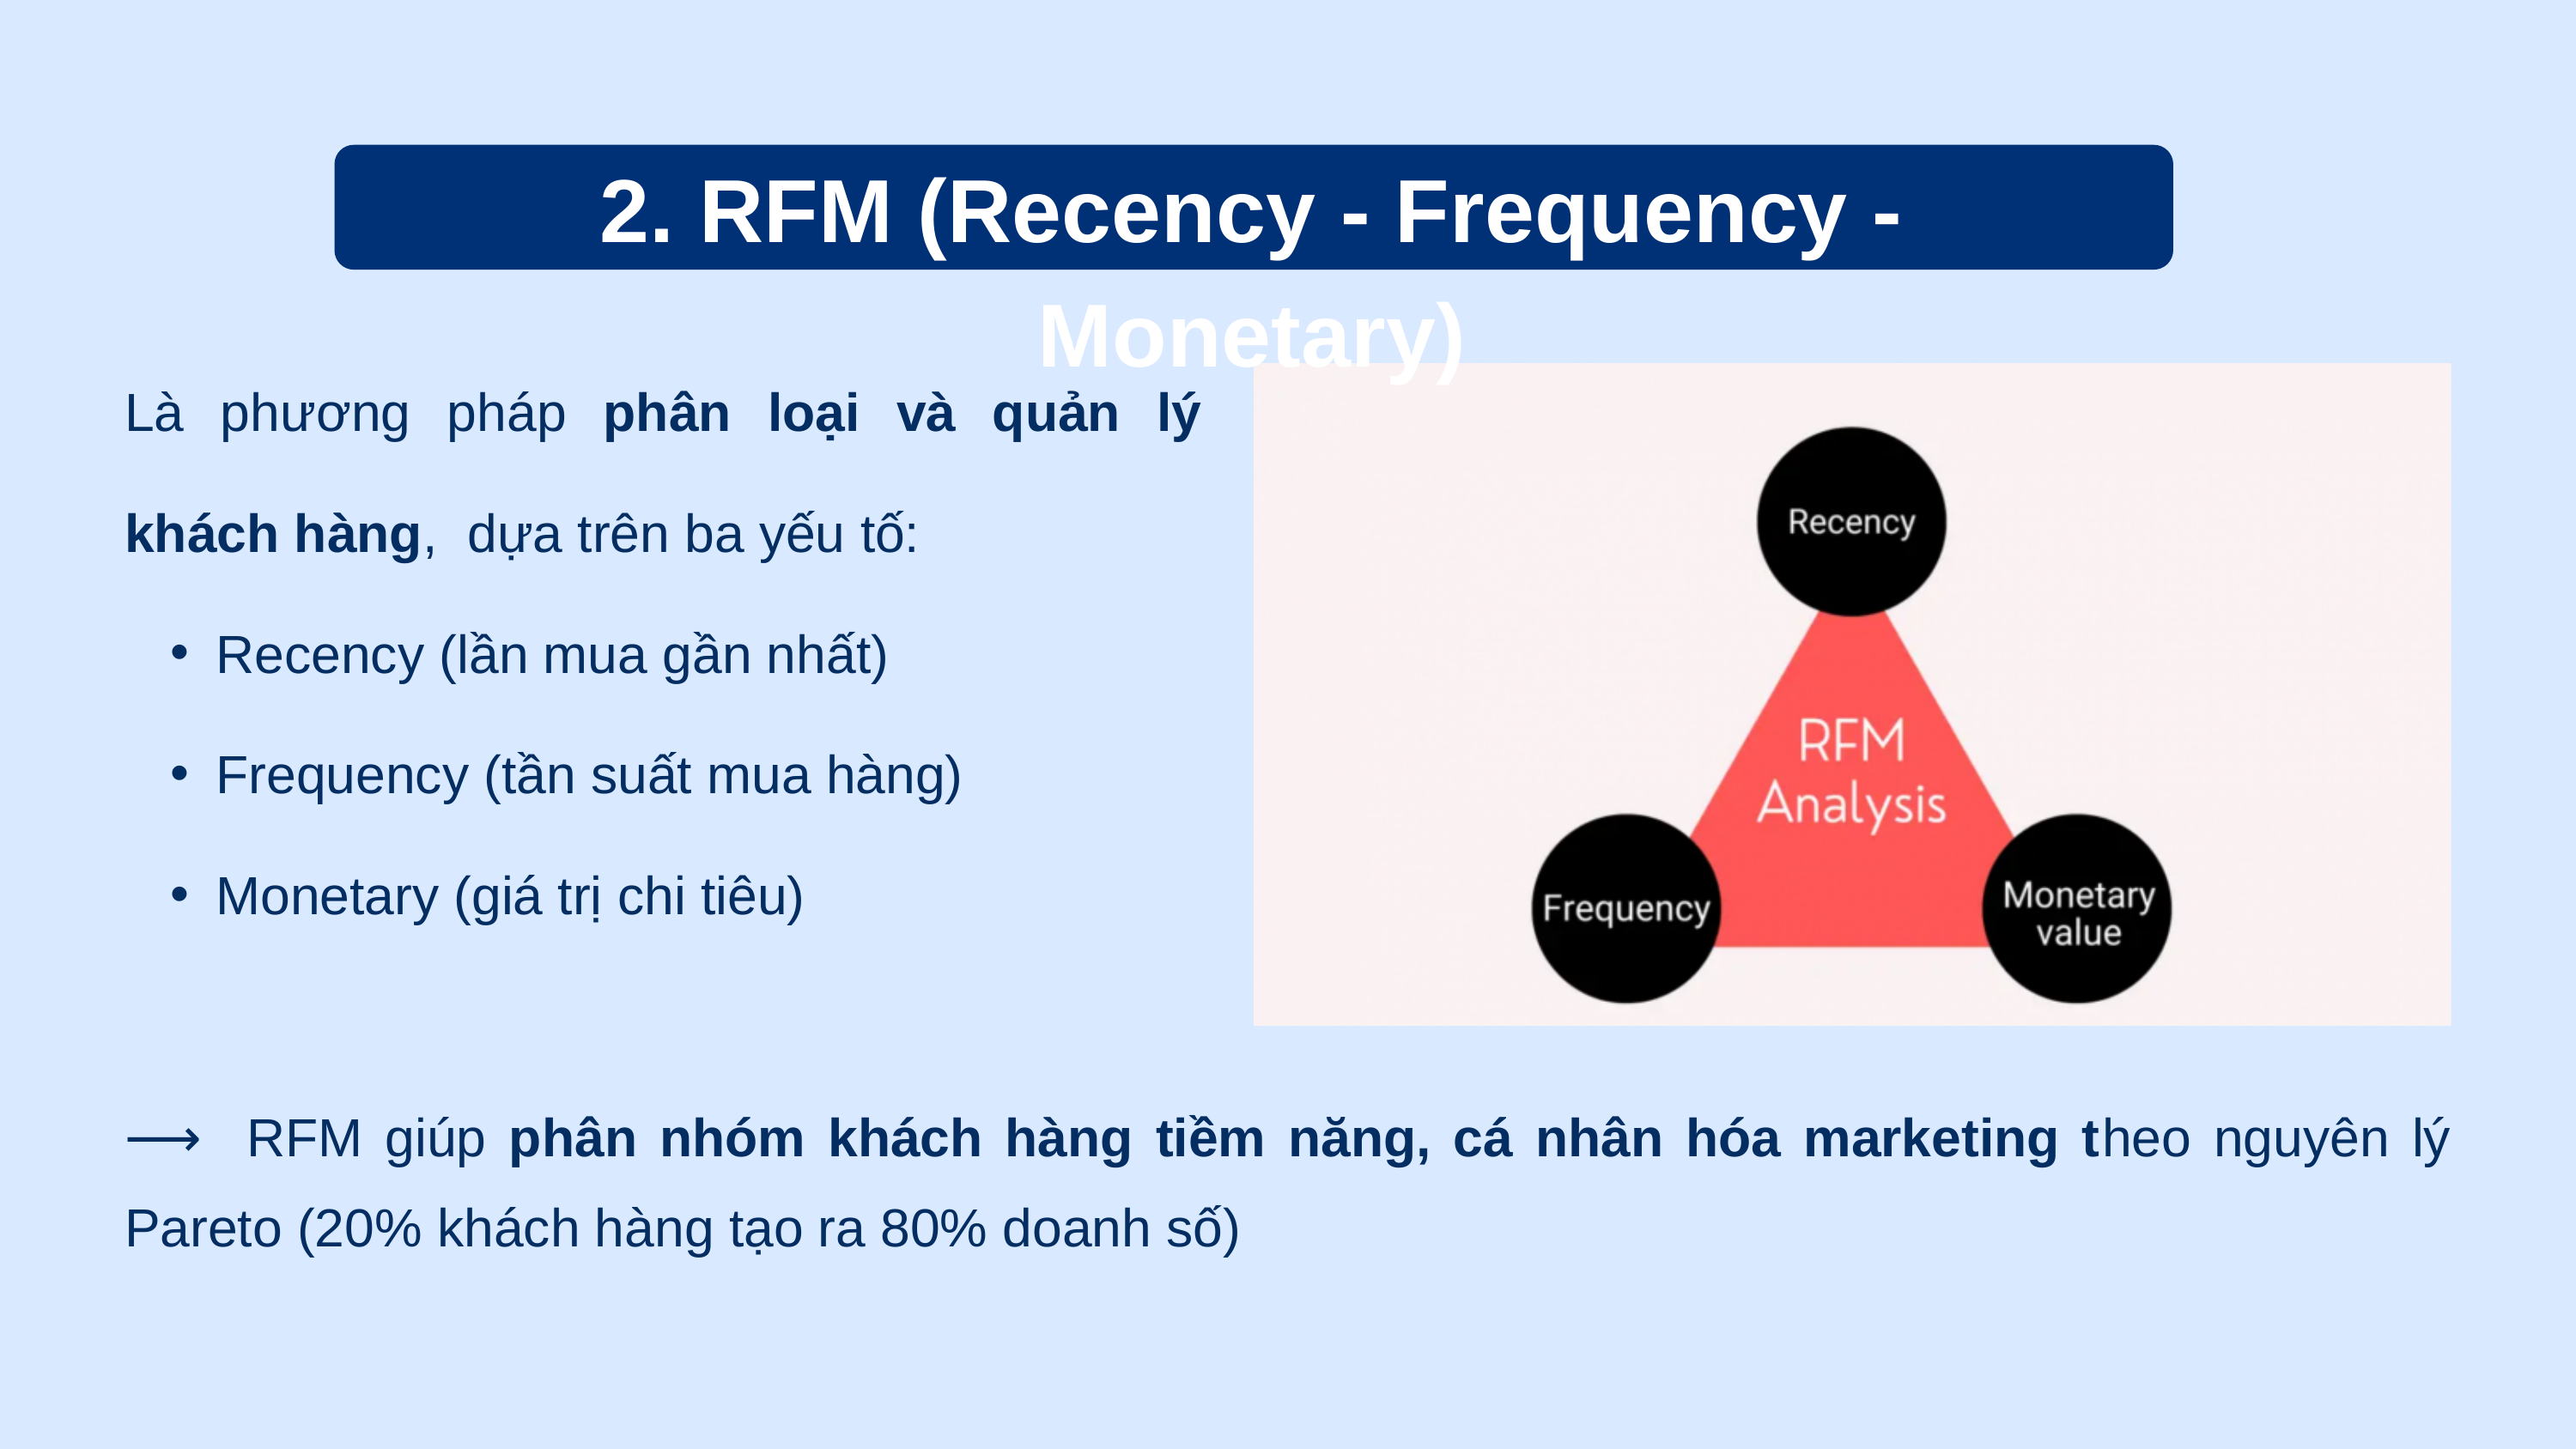

2. RFM (Recency - Frequency - Monetary)
Là phương pháp phân loại và quản lý khách hàng,  dựa trên ba yếu tố:
Recency (lần mua gần nhất)
Frequency (tần suất mua hàng)
Monetary (giá trị chi tiêu)

⟶  RFM giúp phân nhóm khách hàng tiềm năng, cá nhân hóa marketing theo nguyên lý Pareto (20% khách hàng tạo ra 80% doanh số)